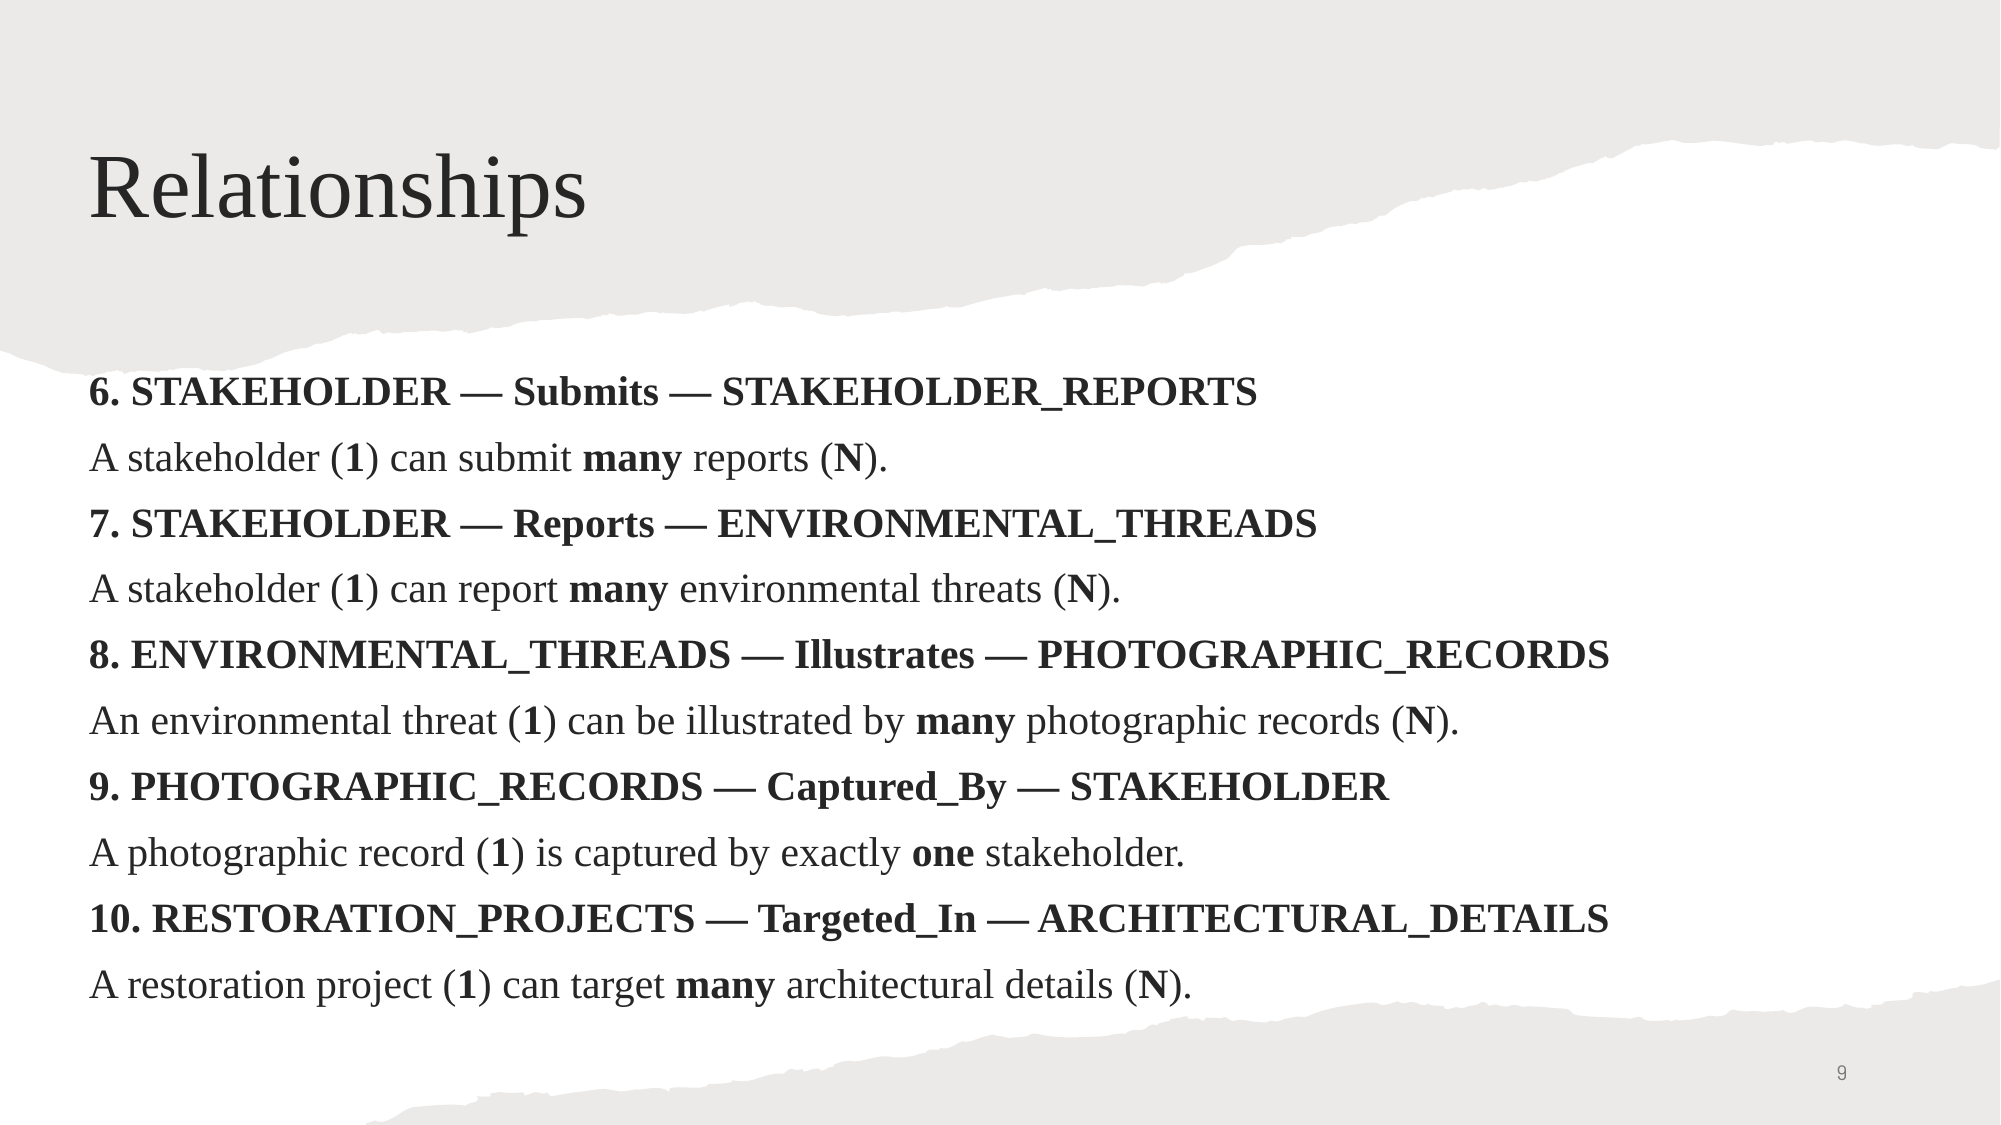

# Relationships
6. STAKEHOLDER — Submits — STAKEHOLDER_REPORTS
A stakeholder (1) can submit many reports (N).
7. STAKEHOLDER — Reports — ENVIRONMENTAL_THREADS
A stakeholder (1) can report many environmental threats (N).
8. ENVIRONMENTAL_THREADS — Illustrates — PHOTOGRAPHIC_RECORDS
An environmental threat (1) can be illustrated by many photographic records (N).
9. PHOTOGRAPHIC_RECORDS — Captured_By — STAKEHOLDER
A photographic record (1) is captured by exactly one stakeholder.
10. RESTORATION_PROJECTS — Targeted_In — ARCHITECTURAL_DETAILS
A restoration project (1) can target many architectural details (N).

9